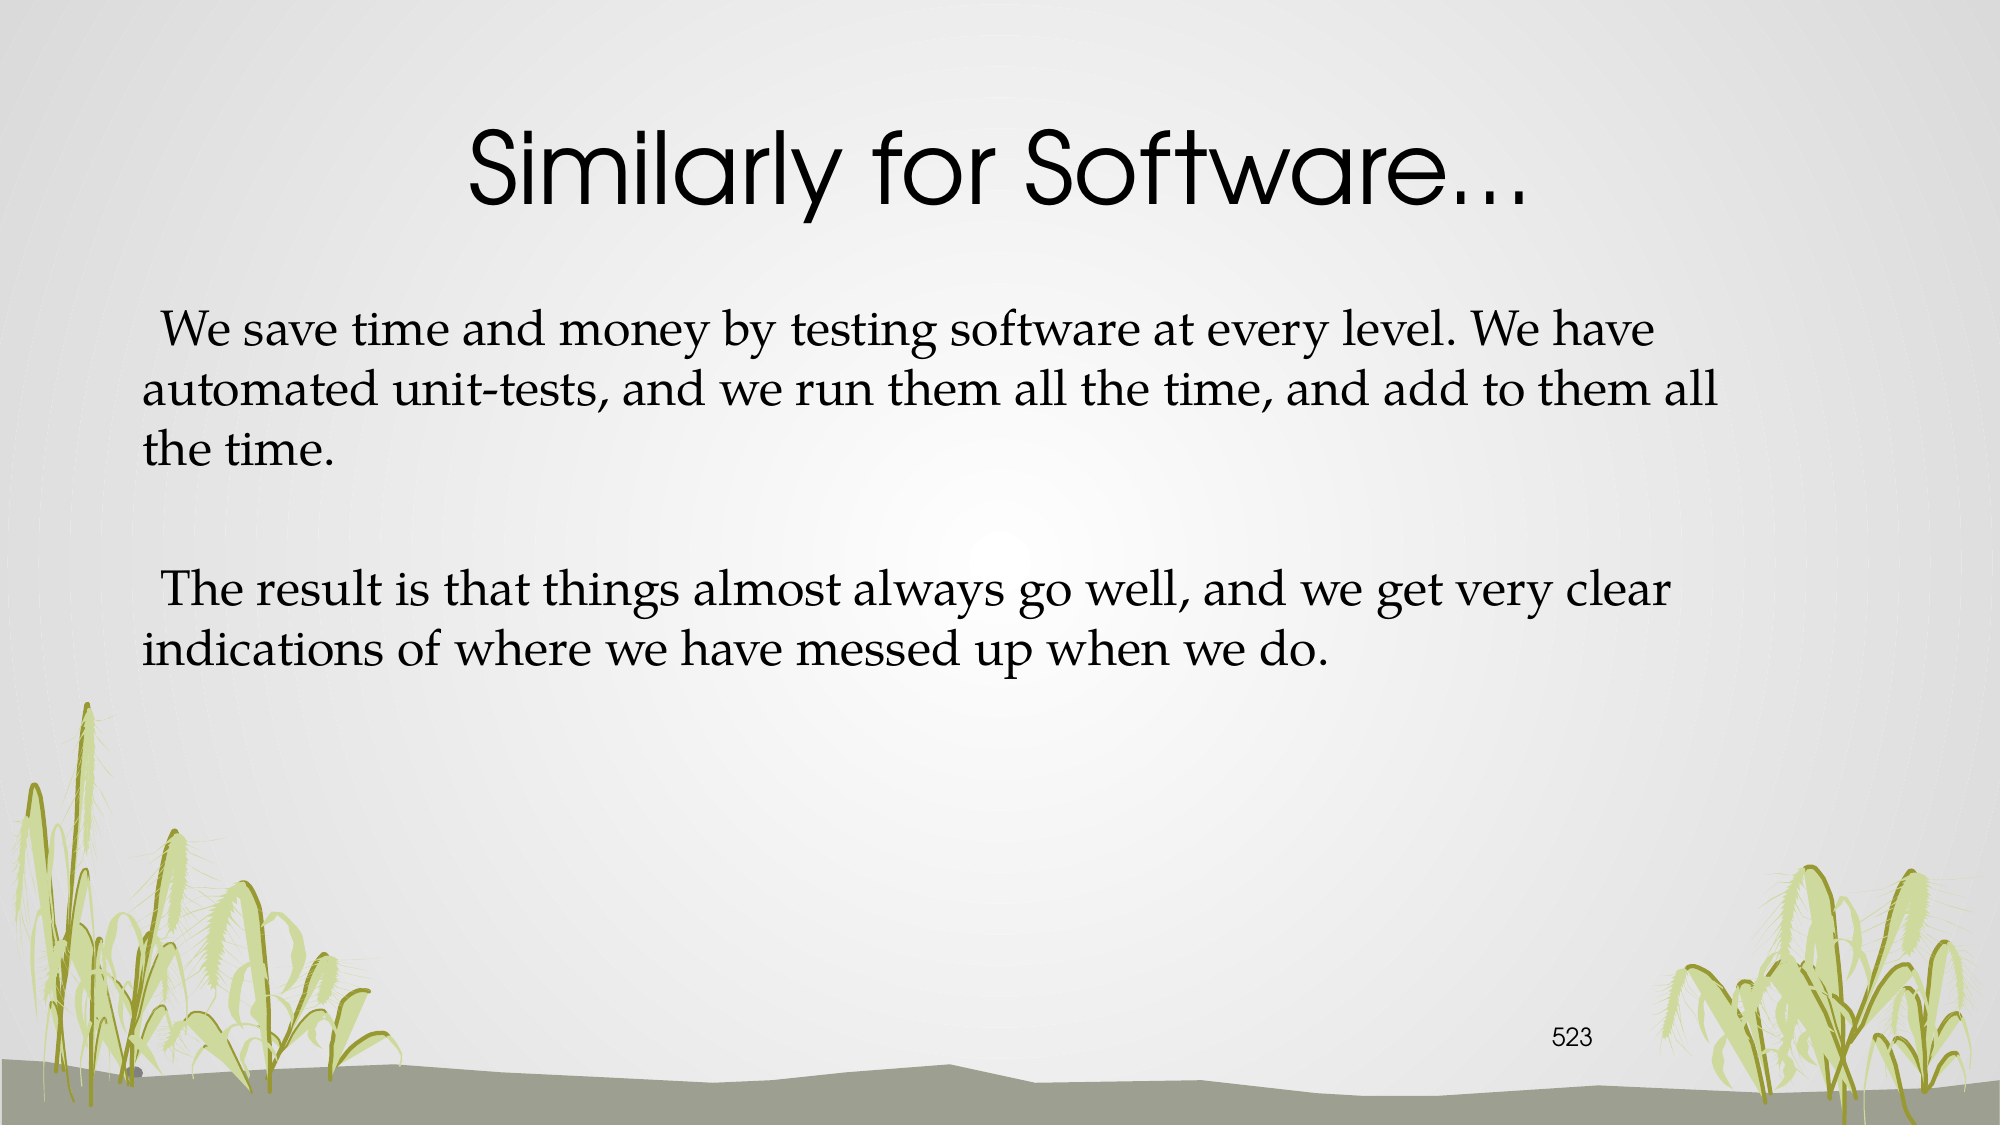

# Similarly for Software…
      We save time and money by testing software at every level. We have automated unit-tests, and we run them all the time, and add to them all the time.

      The result is that things almost always go well, and we get very clear indications of where we have messed up when we do.
523